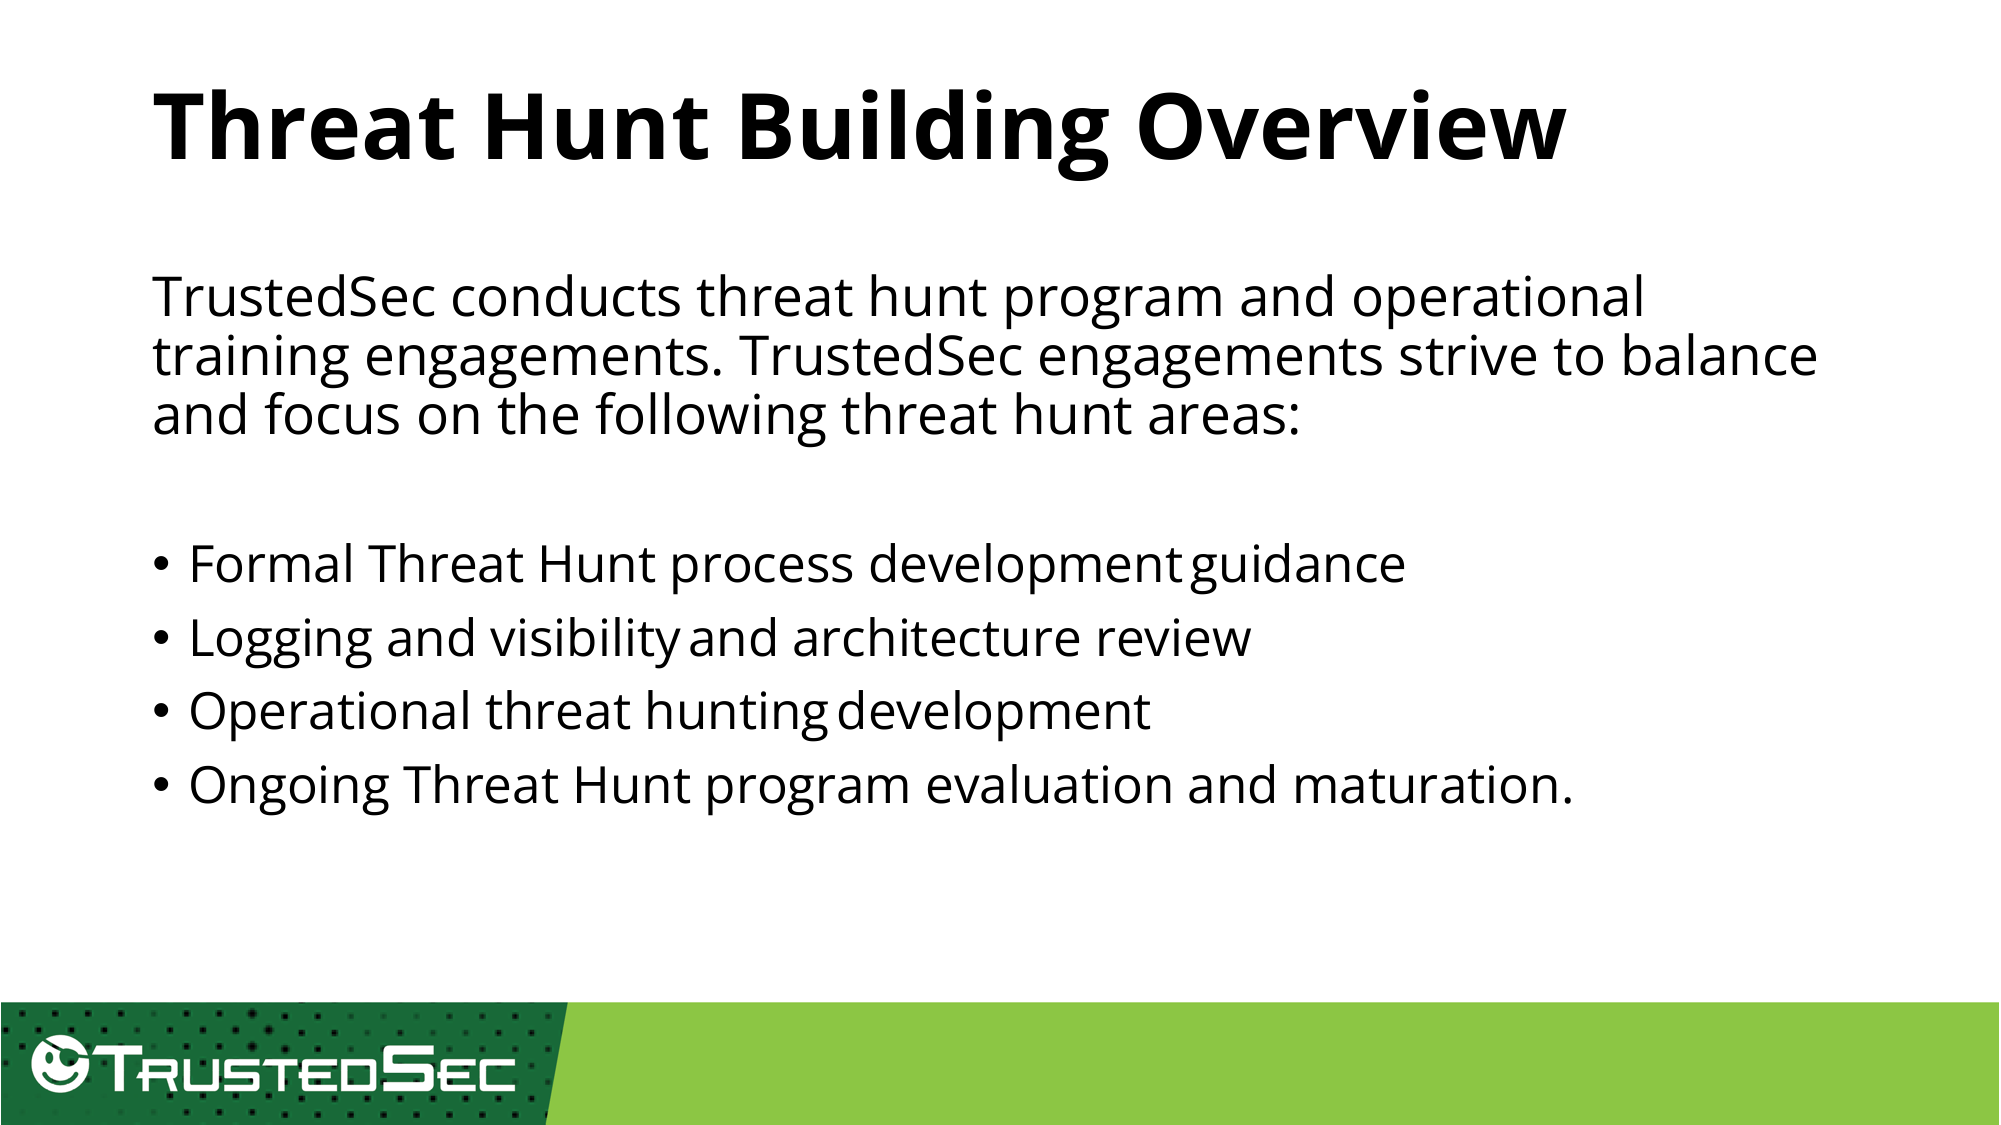

# Threat Hunt Building Overview
TrustedSec conducts threat hunt program and operational training engagements. TrustedSec engagements strive to balance and focus on the following threat hunt areas:

Formal Threat Hunt process development guidance
Logging and visibility and architecture review
Operational threat hunting development
Ongoing Threat Hunt program evaluation and maturation.